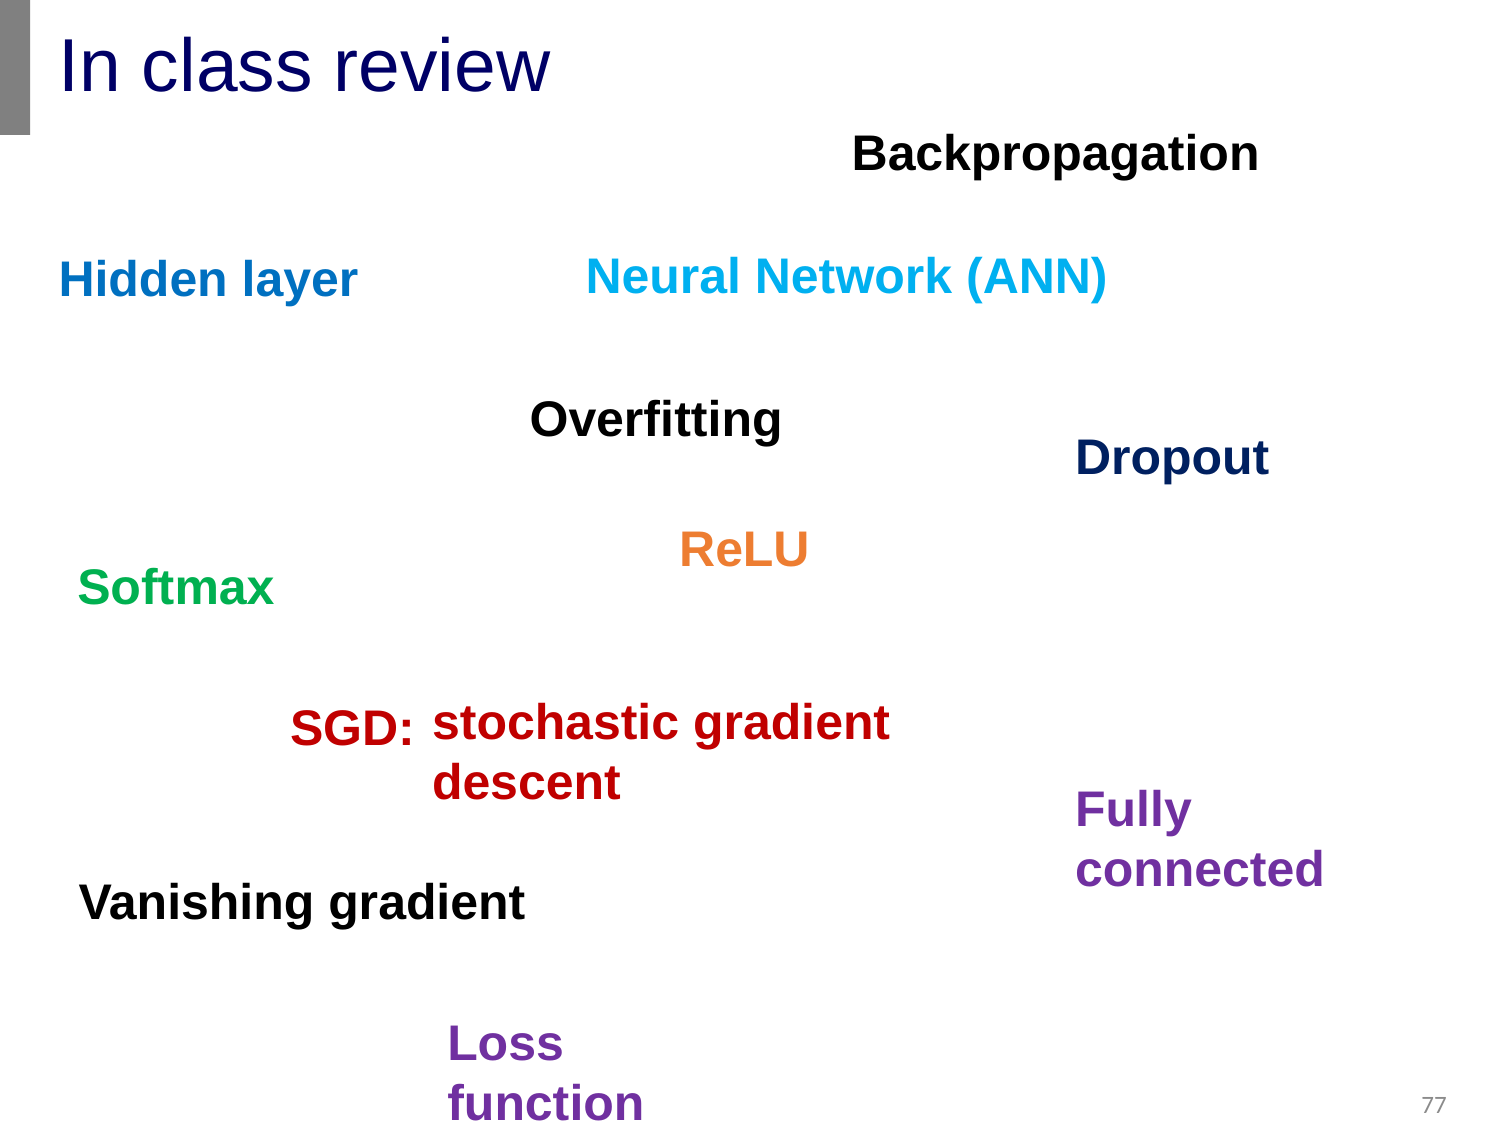

# In class review
Backpropagation
Neural Network (ANN)
Hidden layer
Overfitting
Dropout
ReLU
Softmax
stochastic gradient descent
SGD:
Fully connected
Vanishing gradient
Loss function
77